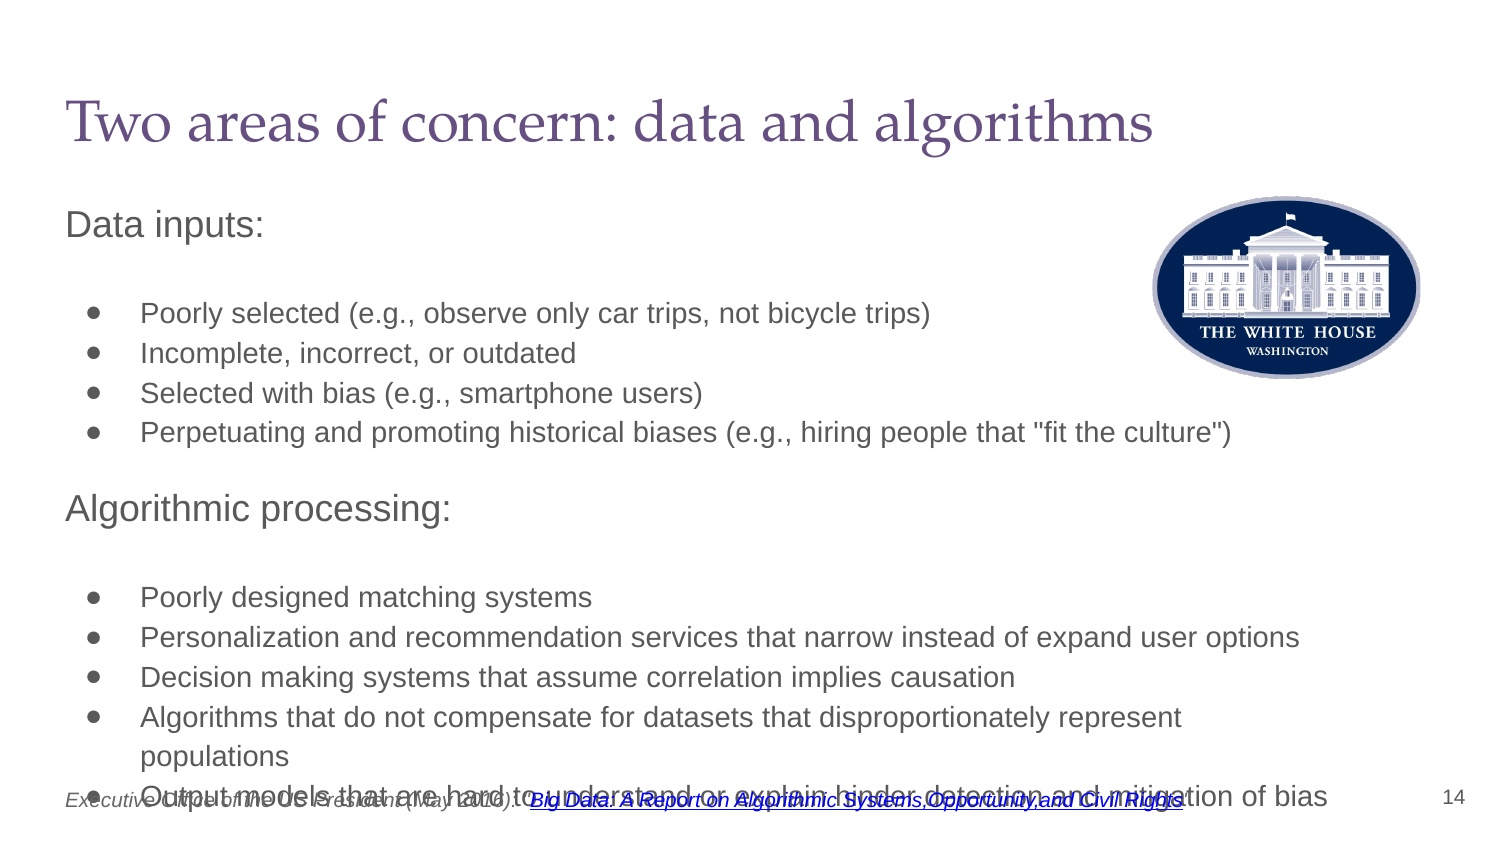

# Two areas of concern: data and algorithms

Data inputs:

Poorly selected (e.g., observe only car trips, not bicycle trips)
Incomplete, incorrect, or outdated
Selected with bias (e.g., smartphone users)
Perpetuating and promoting historical biases (e.g., hiring people that "fit the culture")

Algorithmic processing:

Poorly designed matching systems
Personalization and recommendation services that narrow instead of expand user options
Decision making systems that assume correlation implies causation
Algorithms that do not compensate for datasets that disproportionately represent populations
Output models that are hard to understand or explain hinder detection and mitigation of bias
14
Executive Office of the US President (May 2016): "Big Data: A Report on Algorithmic Systems,Opportunity,and Civil Rights"